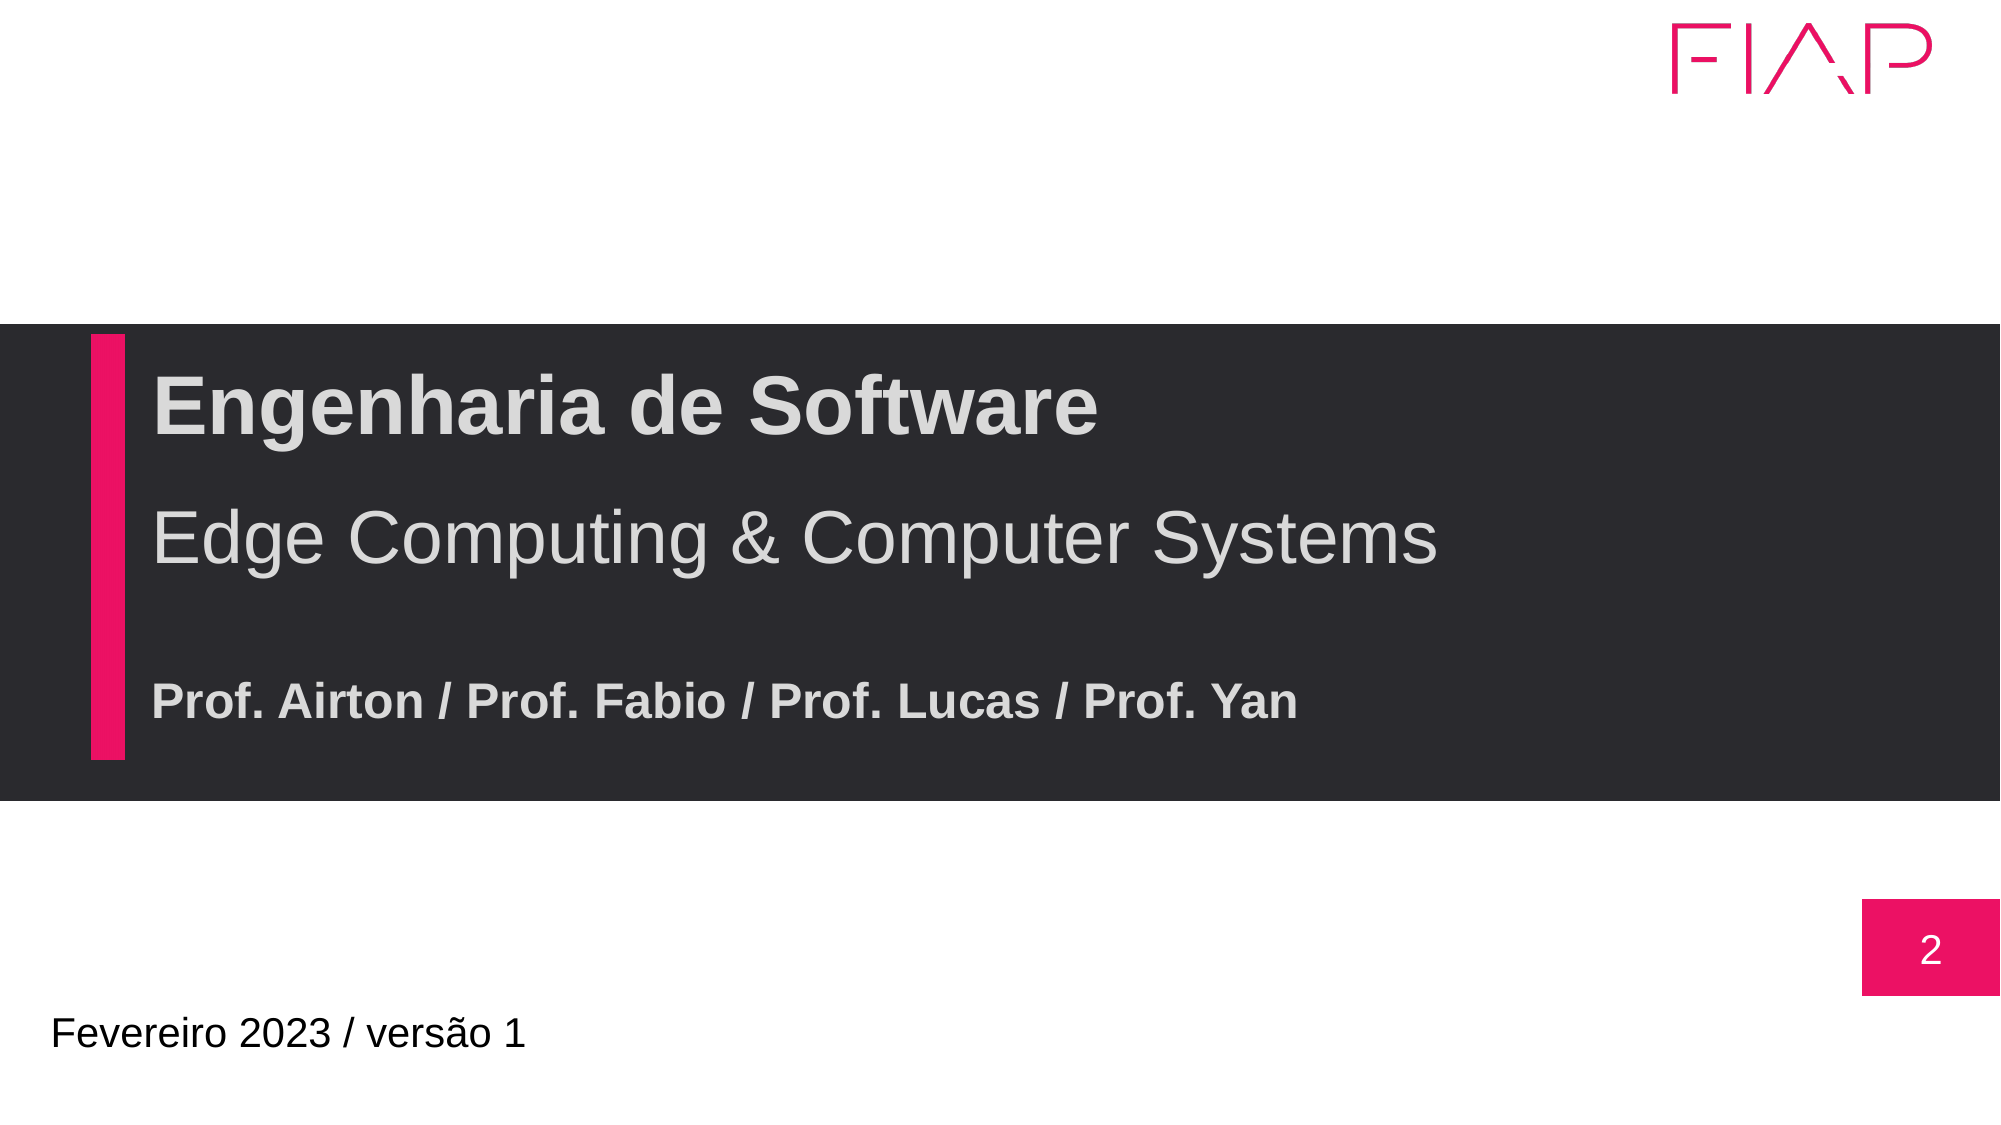

# Engenharia de Software
Edge Computing & Computer Systems
Prof. Airton / Prof. Fabio / Prof. Lucas / Prof. Yan
2